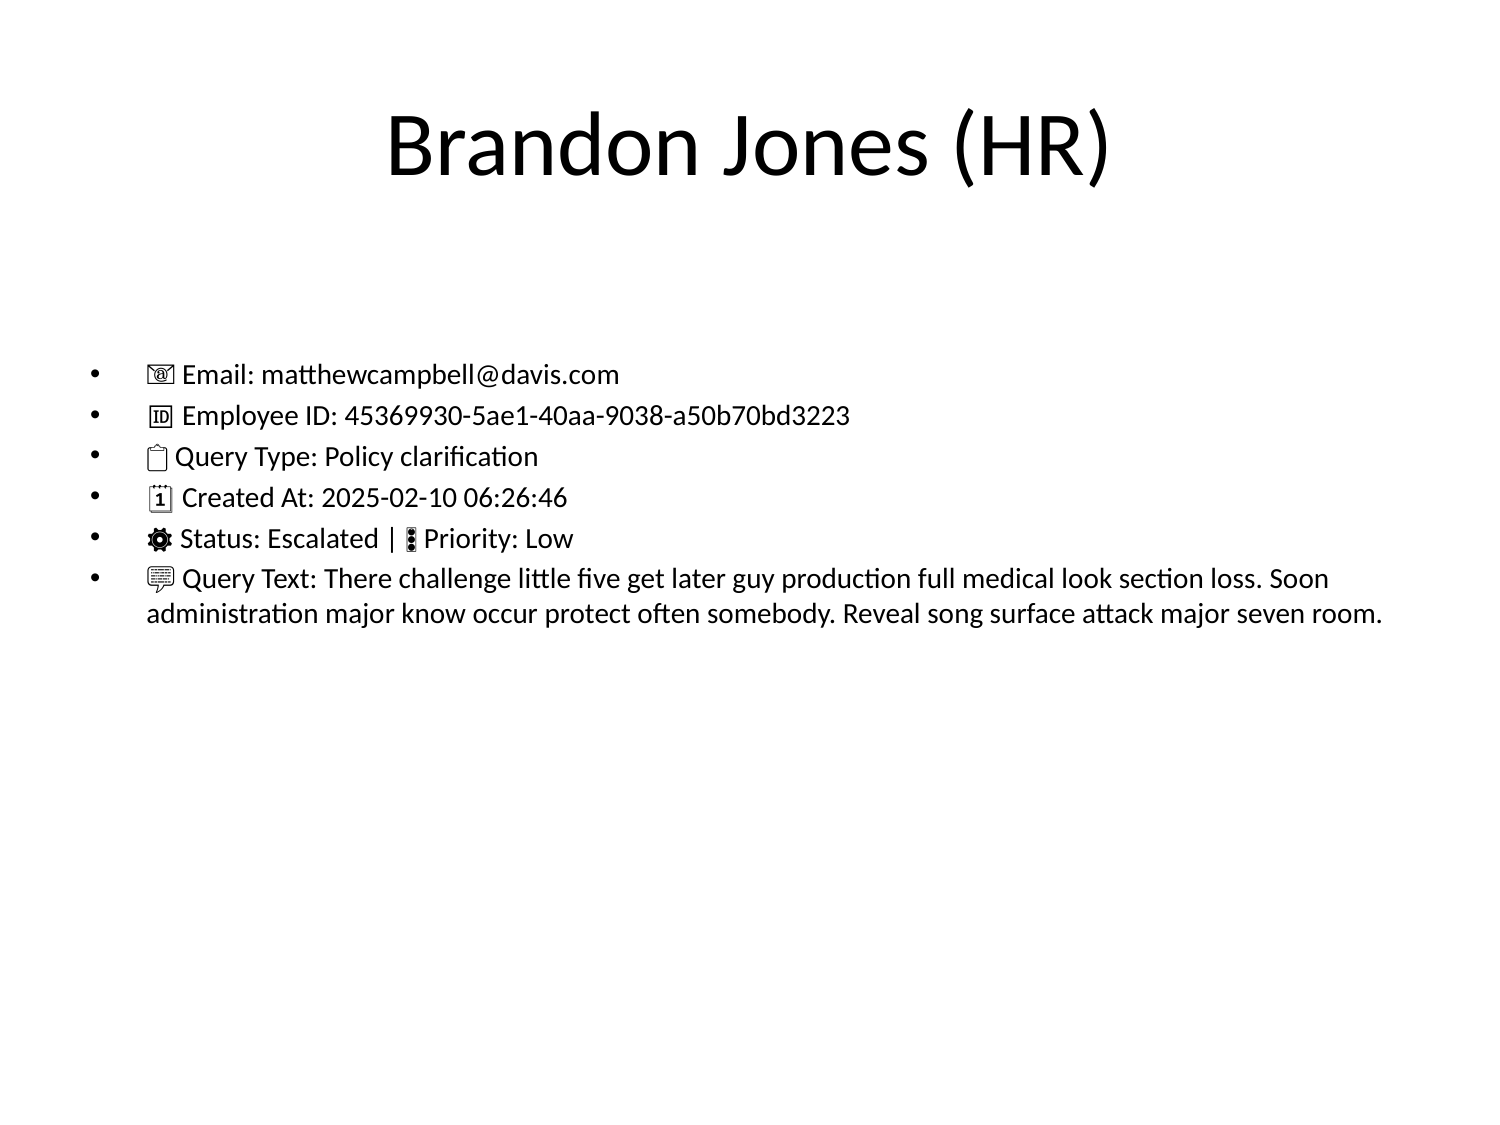

# Brandon Jones (HR)

📧 Email: matthewcampbell@davis.com
🆔 Employee ID: 45369930-5ae1-40aa-9038-a50b70bd3223
📋 Query Type: Policy clarification
🗓 Created At: 2025-02-10 06:26:46
⚙ Status: Escalated | 🚦 Priority: Low
💬 Query Text: There challenge little five get later guy production full medical look section loss. Soon administration major know occur protect often somebody. Reveal song surface attack major seven room.